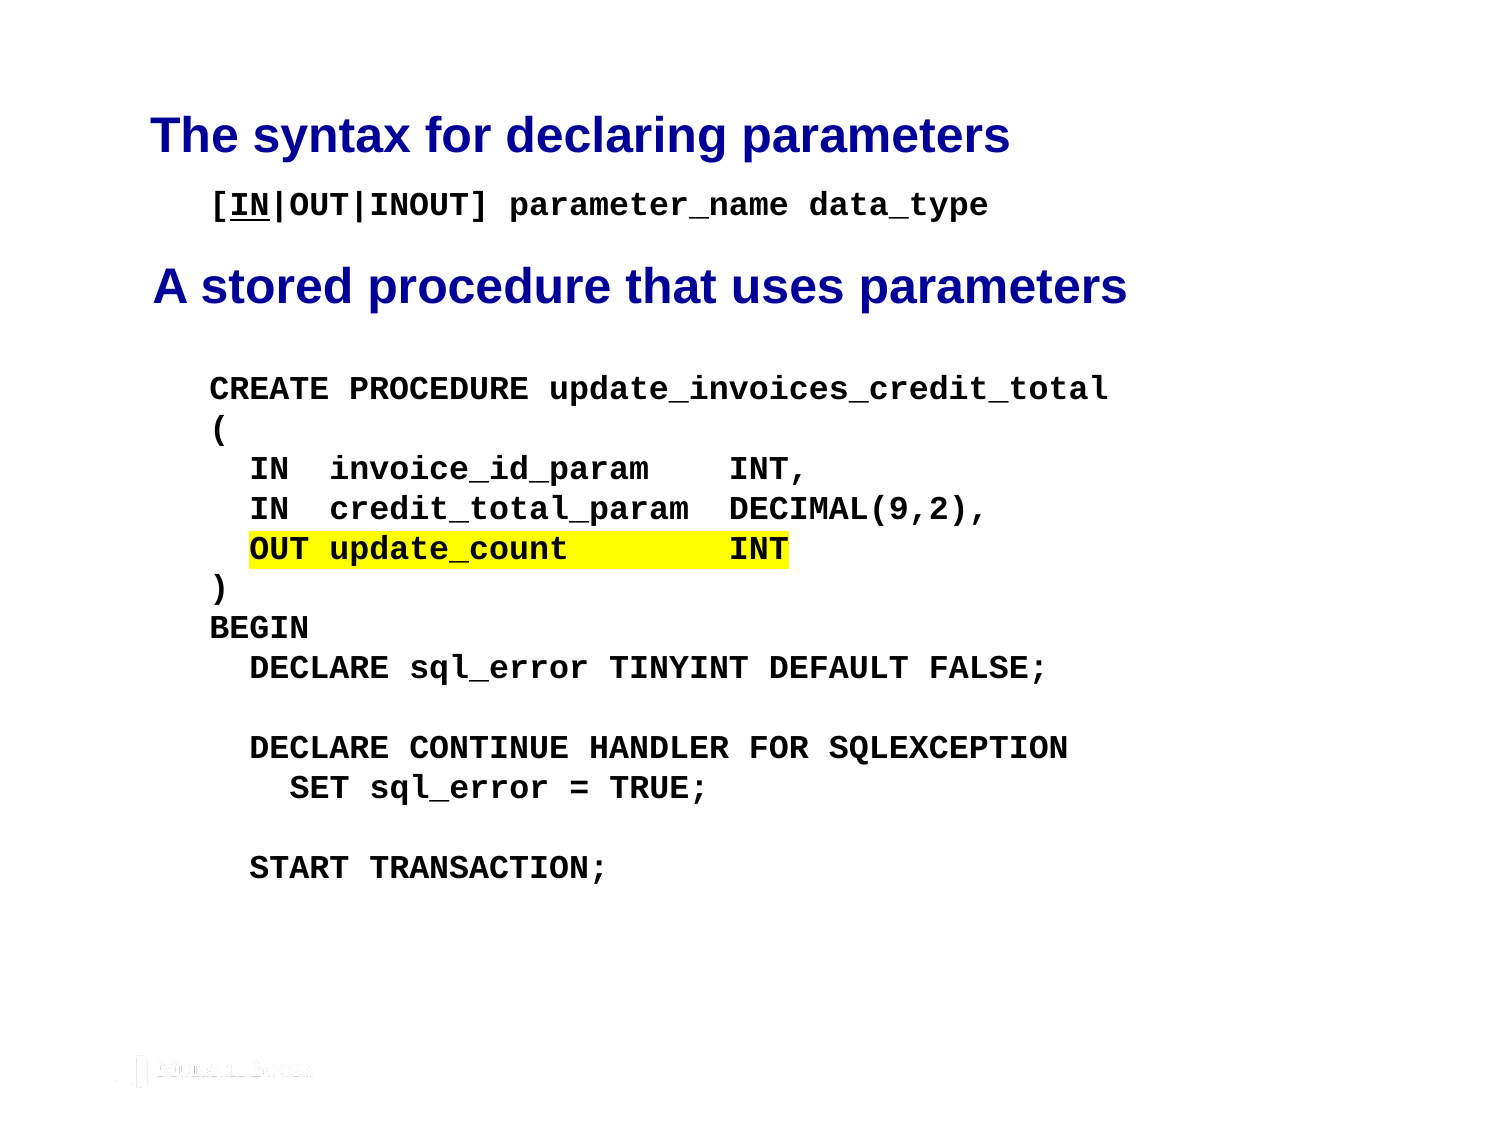

# The syntax for declaring parameters
[IN|OUT|INOUT] parameter_name data_type
A stored procedure that uses parameters

CREATE PROCEDURE update_invoices_credit_total
(
  IN  invoice_id_param    INT,
  IN  credit_total_param  DECIMAL(9,2),
  OUT update_count        INT
)
BEGIN
  DECLARE sql_error TINYINT DEFAULT FALSE;

  DECLARE CONTINUE HANDLER FOR SQLEXCEPTION
    SET sql_error = TRUE;

  START TRANSACTION;

© 2019, Mike Murach & Associates, Inc.
Murach’s MySQL 3rd Edition

C15, Slide 194